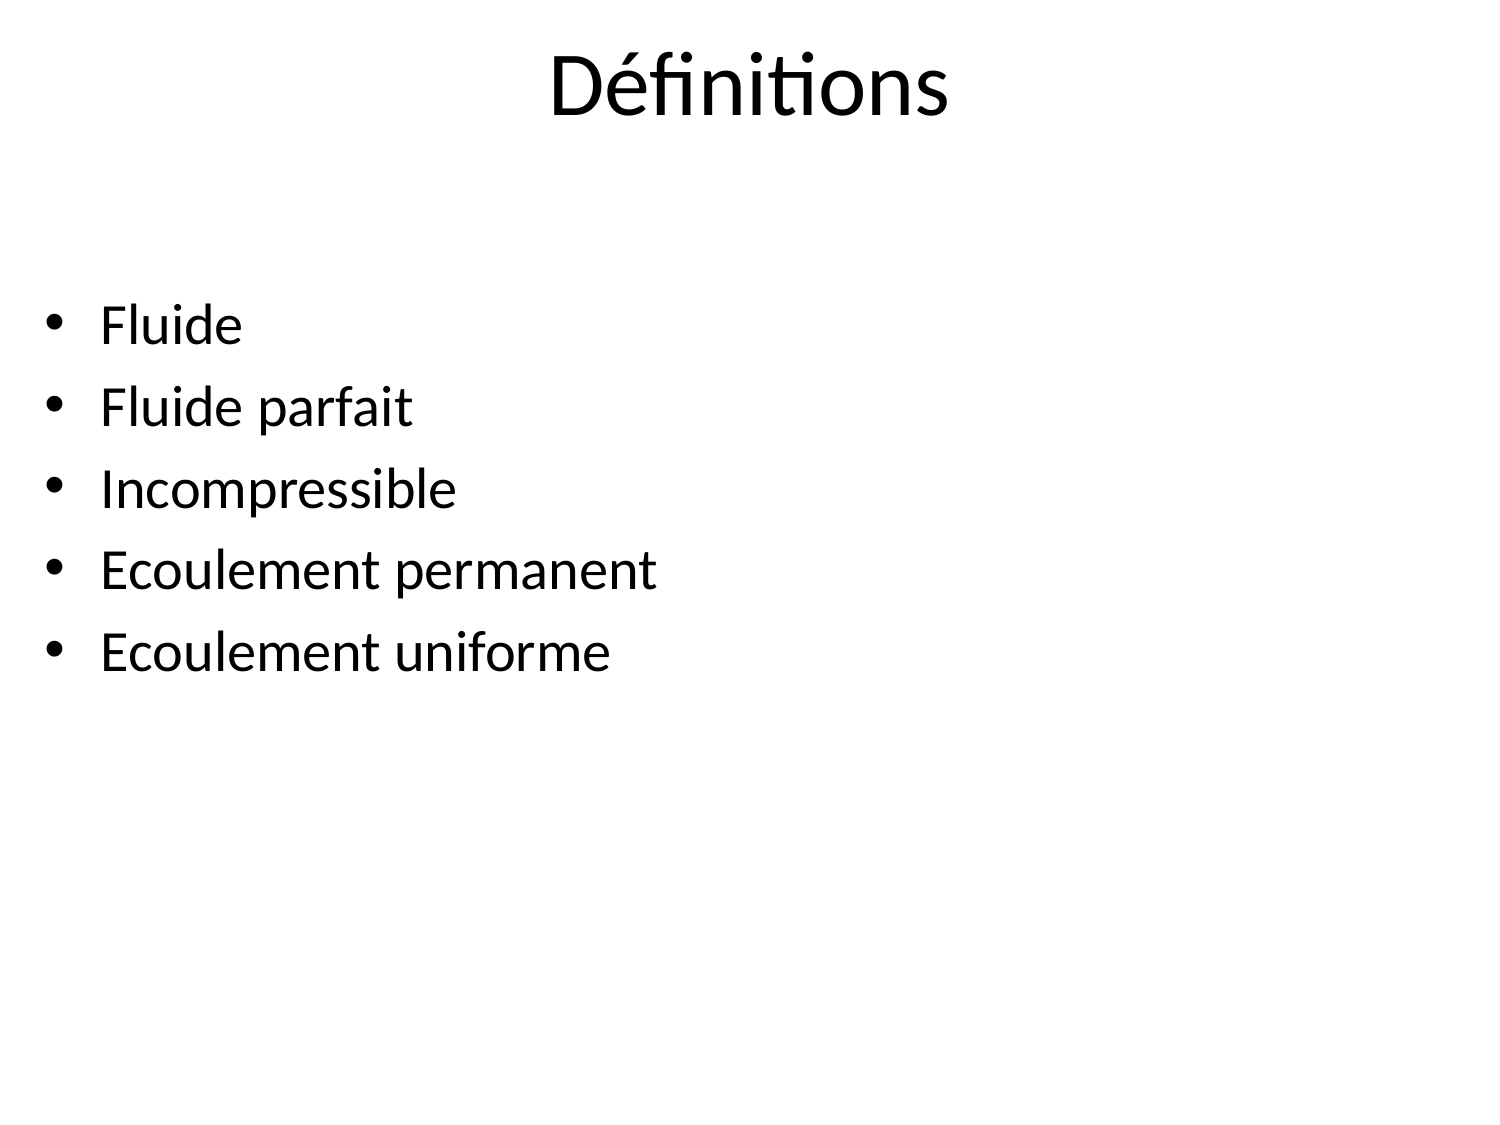

# Définitions
Fluide
Fluide parfait
Incompressible
Ecoulement permanent
Ecoulement uniforme